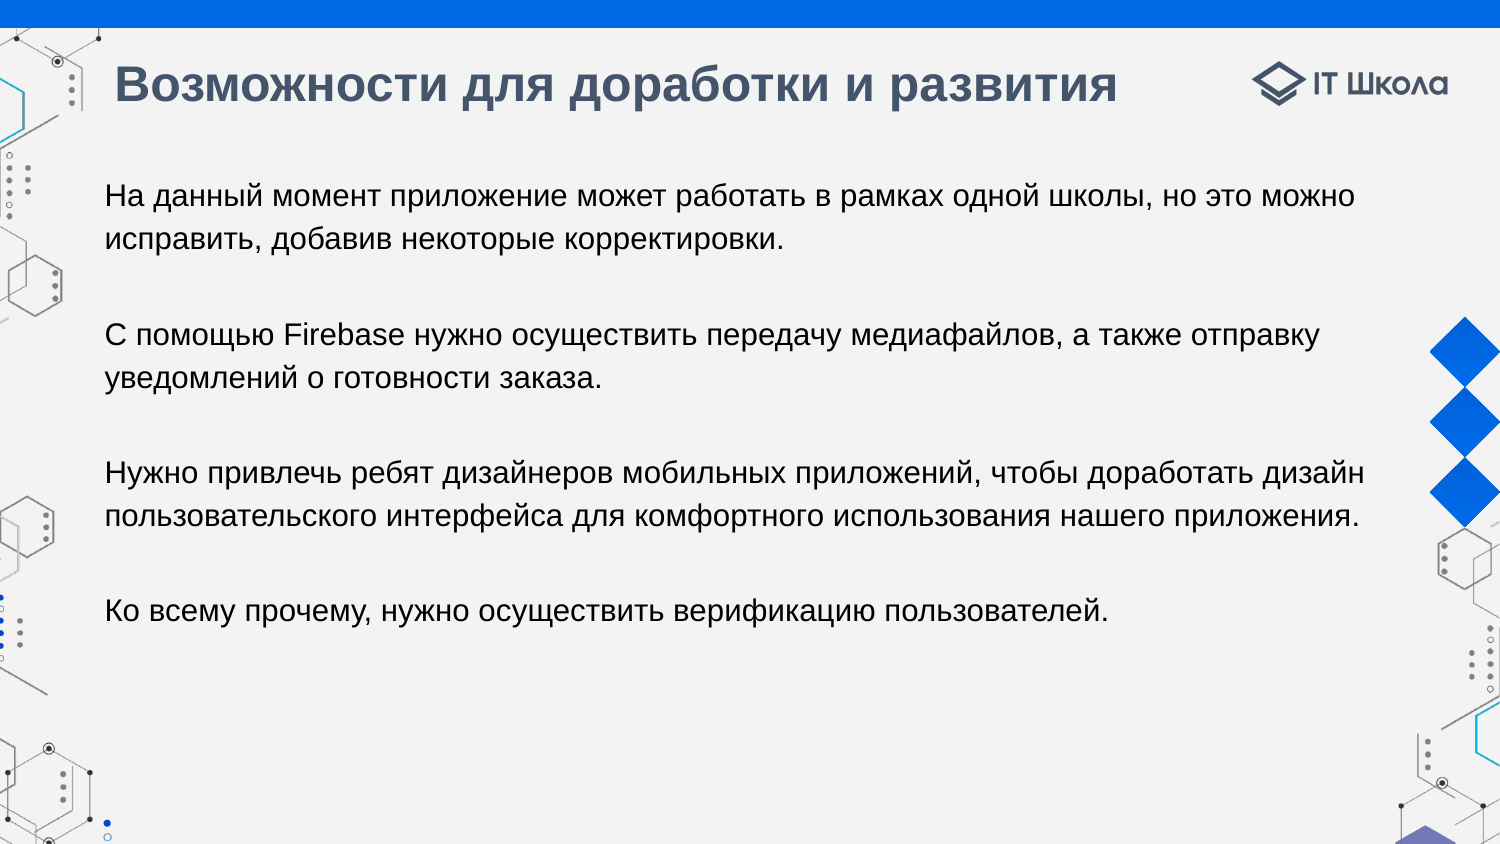

# Возможности для доработки и развития
На данный момент приложение может работать в рамках одной школы, но это можно исправить, добавив некоторые корректировки.
С помощью Firebase нужно осуществить передачу медиафайлов, а также отправку уведомлений о готовности заказа.
Нужно привлечь ребят дизайнеров мобильных приложений, чтобы доработать дизайн пользовательского интерфейса для комфортного использования нашего приложения.
Ко всему прочему, нужно осуществить верификацию пользователей.